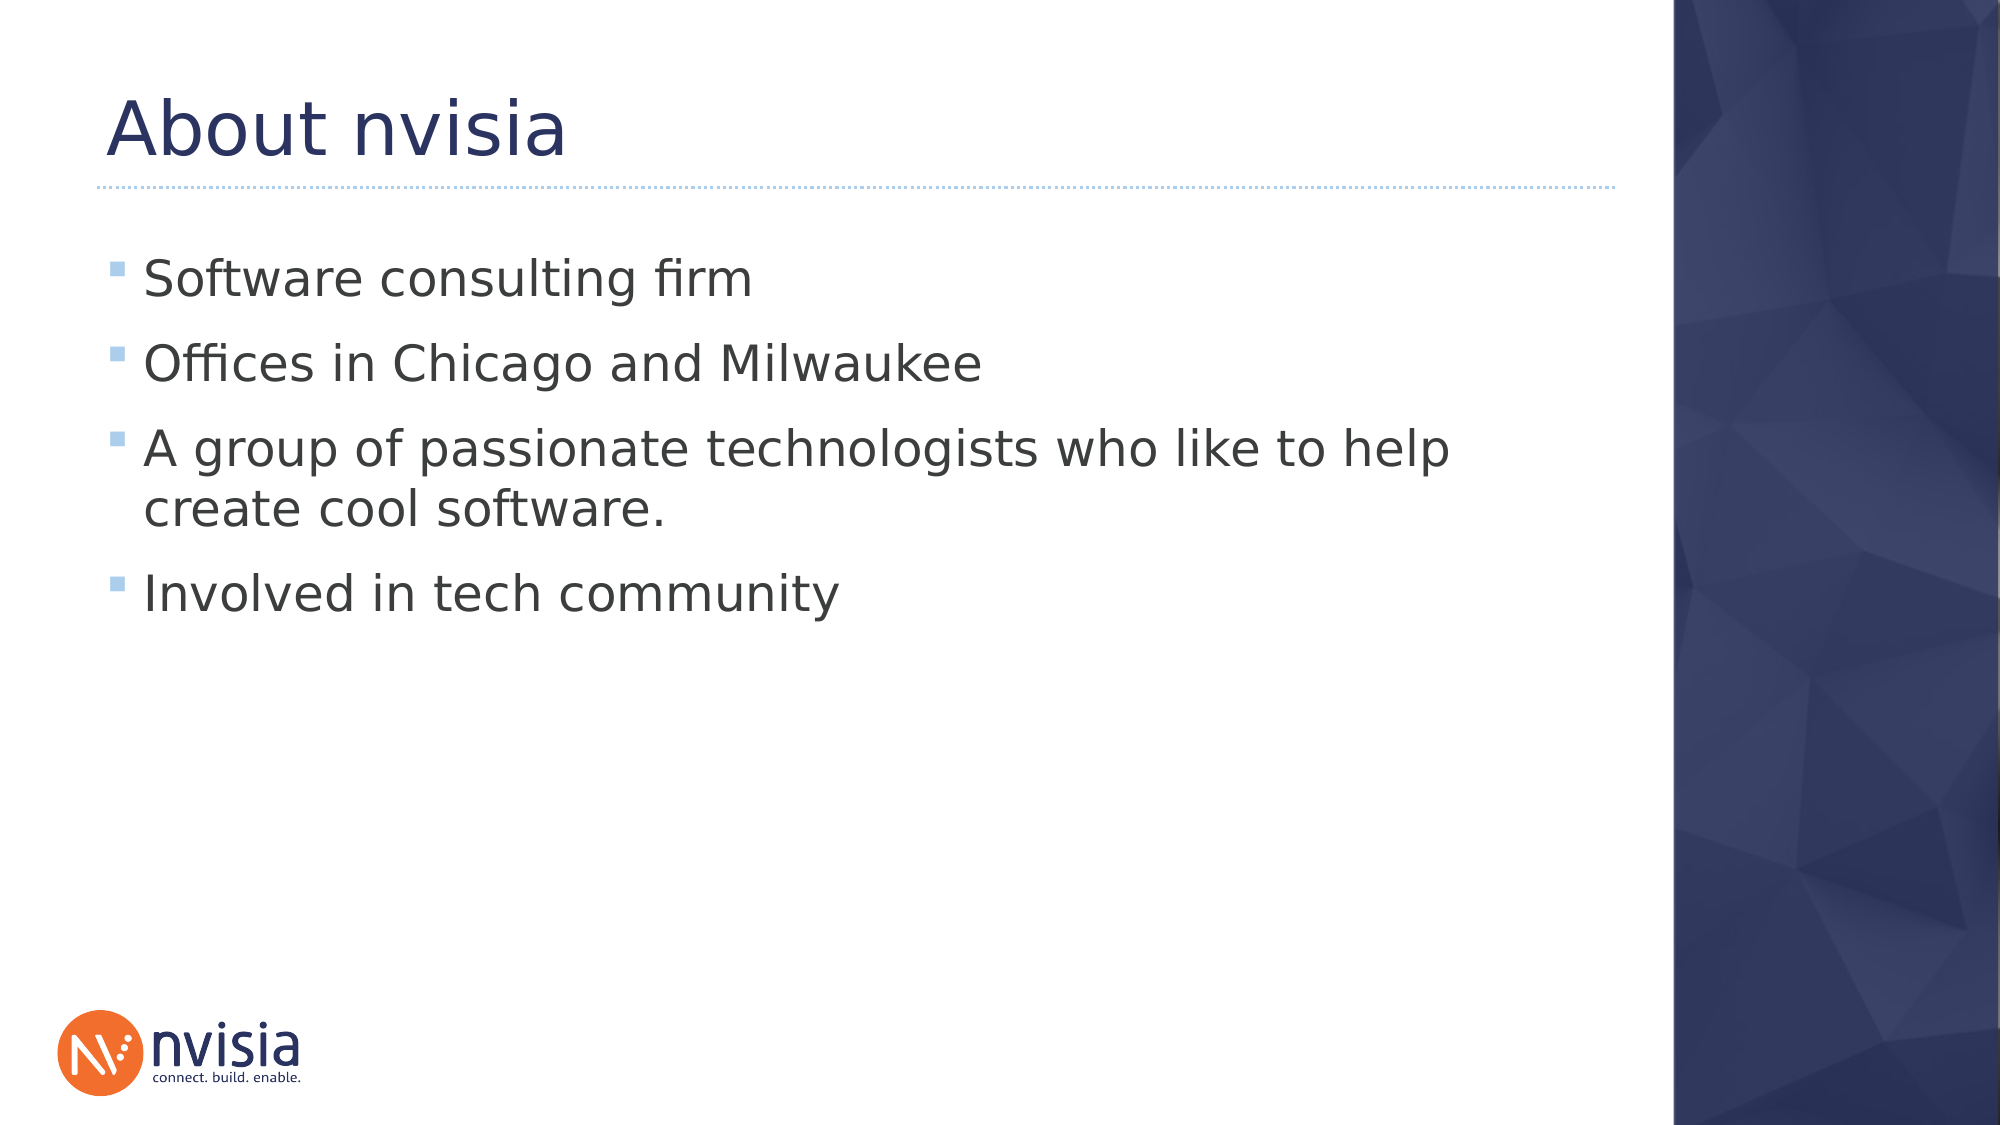

# About nvisia
Software consulting firm
Offices in Chicago and Milwaukee
A group of passionate technologists who like to help create cool software.
Involved in tech community